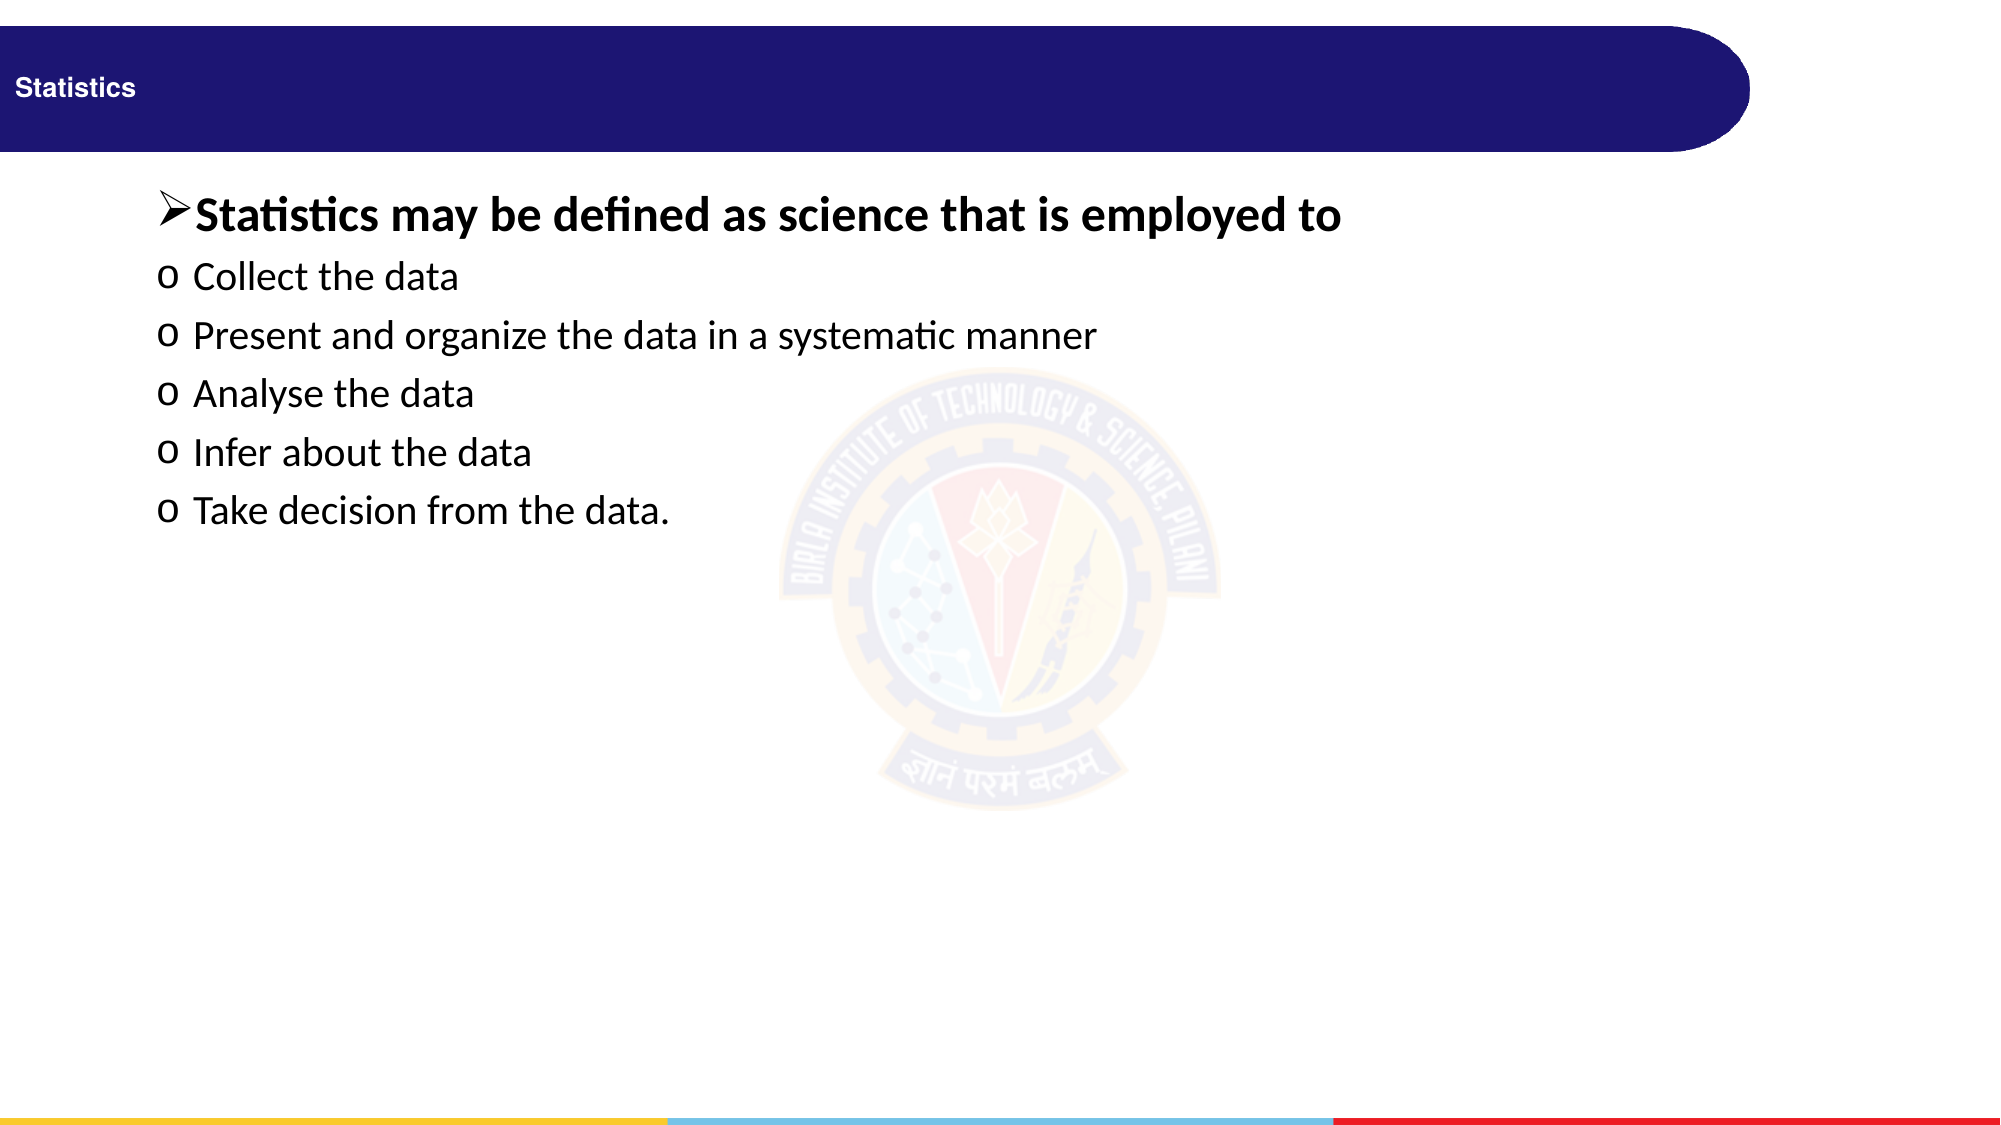

# Statistics
Statistics may be defined as science that is employed to
Collect the data
Present and organize the data in a systematic manner
Analyse the data
Infer about the data
Take decision from the data.